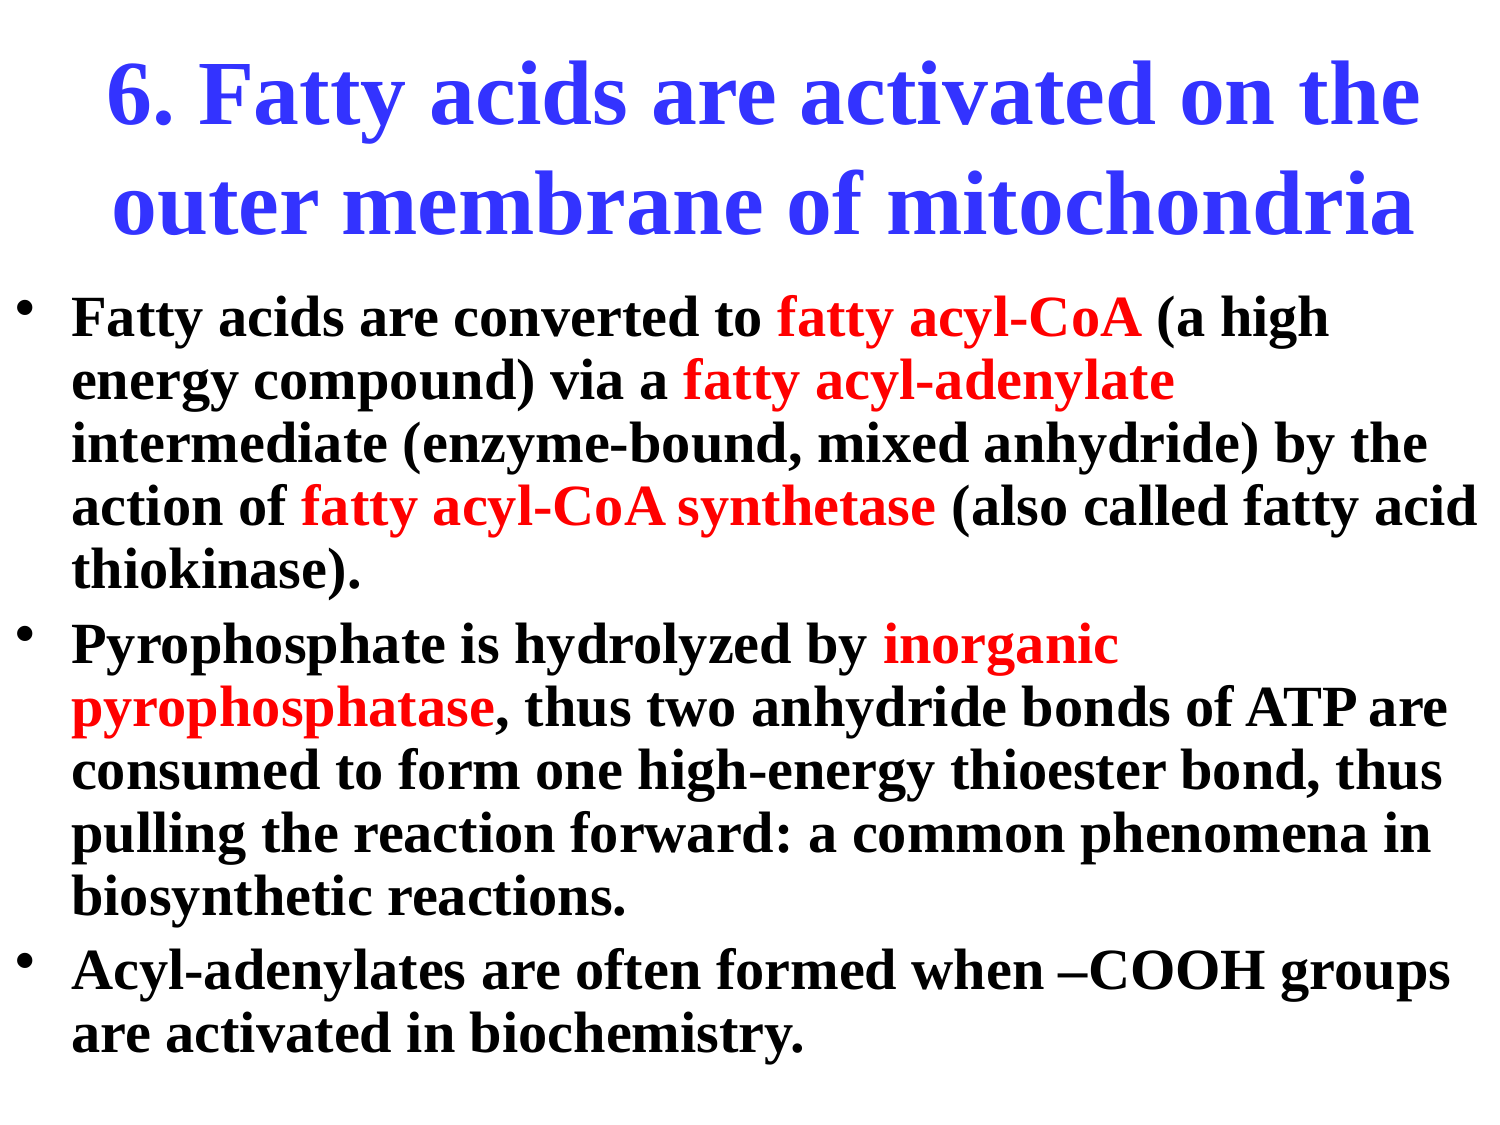

# 6. Fatty acids are activated on the outer membrane of mitochondria
Fatty acids are converted to fatty acyl-CoA (a high energy compound) via a fatty acyl-adenylate intermediate (enzyme-bound, mixed anhydride) by the action of fatty acyl-CoA synthetase (also called fatty acid thiokinase).
Pyrophosphate is hydrolyzed by inorganic pyrophosphatase, thus two anhydride bonds of ATP are consumed to form one high-energy thioester bond, thus pulling the reaction forward: a common phenomena in biosynthetic reactions.
Acyl-adenylates are often formed when –COOH groups are activated in biochemistry.